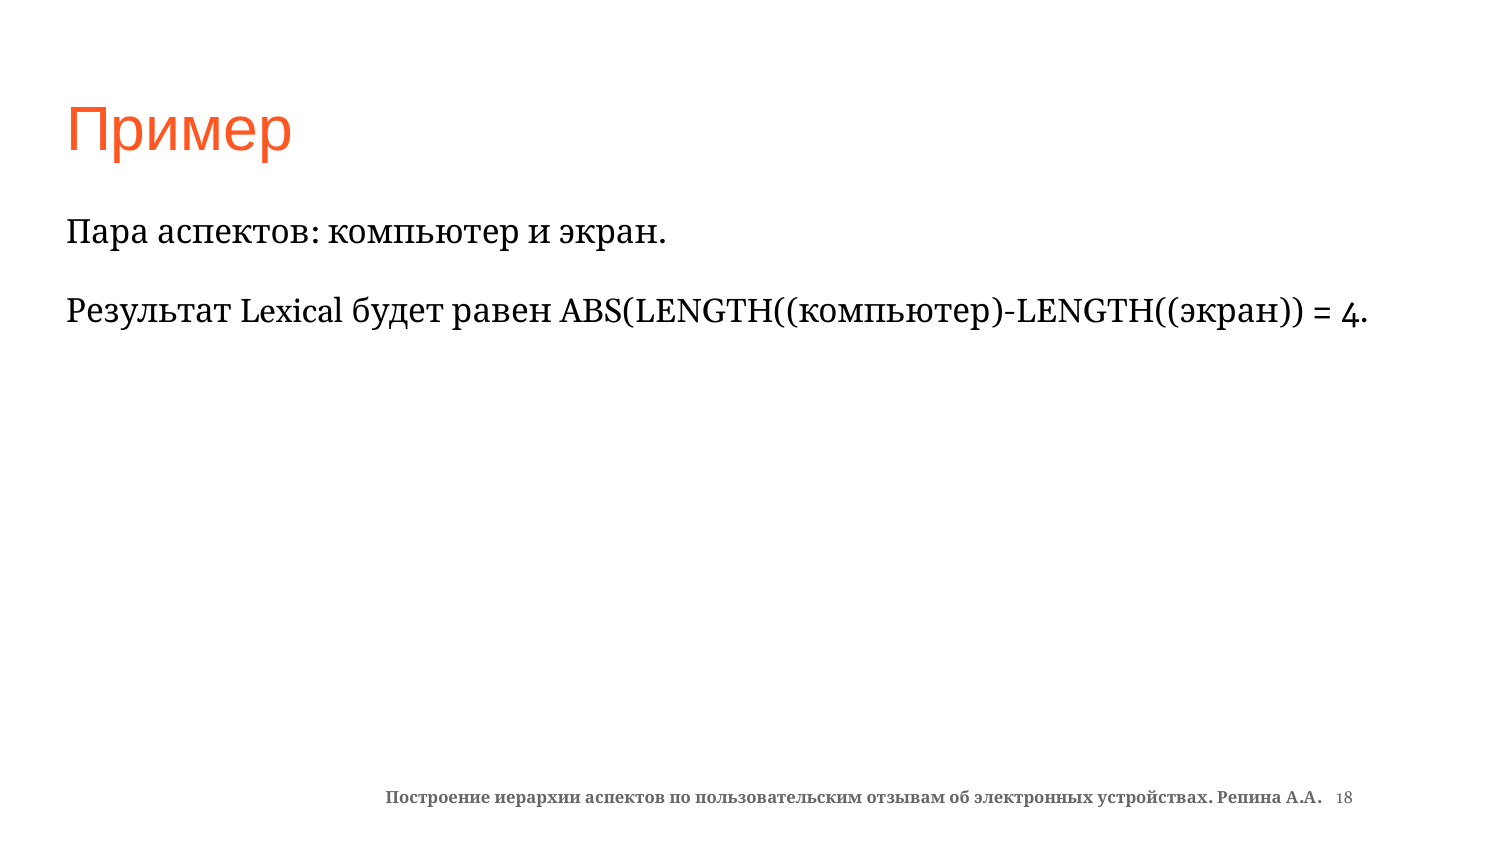

# Пример
Пара аспектов: компьютер и экран.
Результат Lexical будет равен ABS(LENGTH((компьютер)-LENGTH((экран)) = 4.

Построение иерархии аспектов по пользовательским отзывам об электронных устройствах. Репина А.А.   18